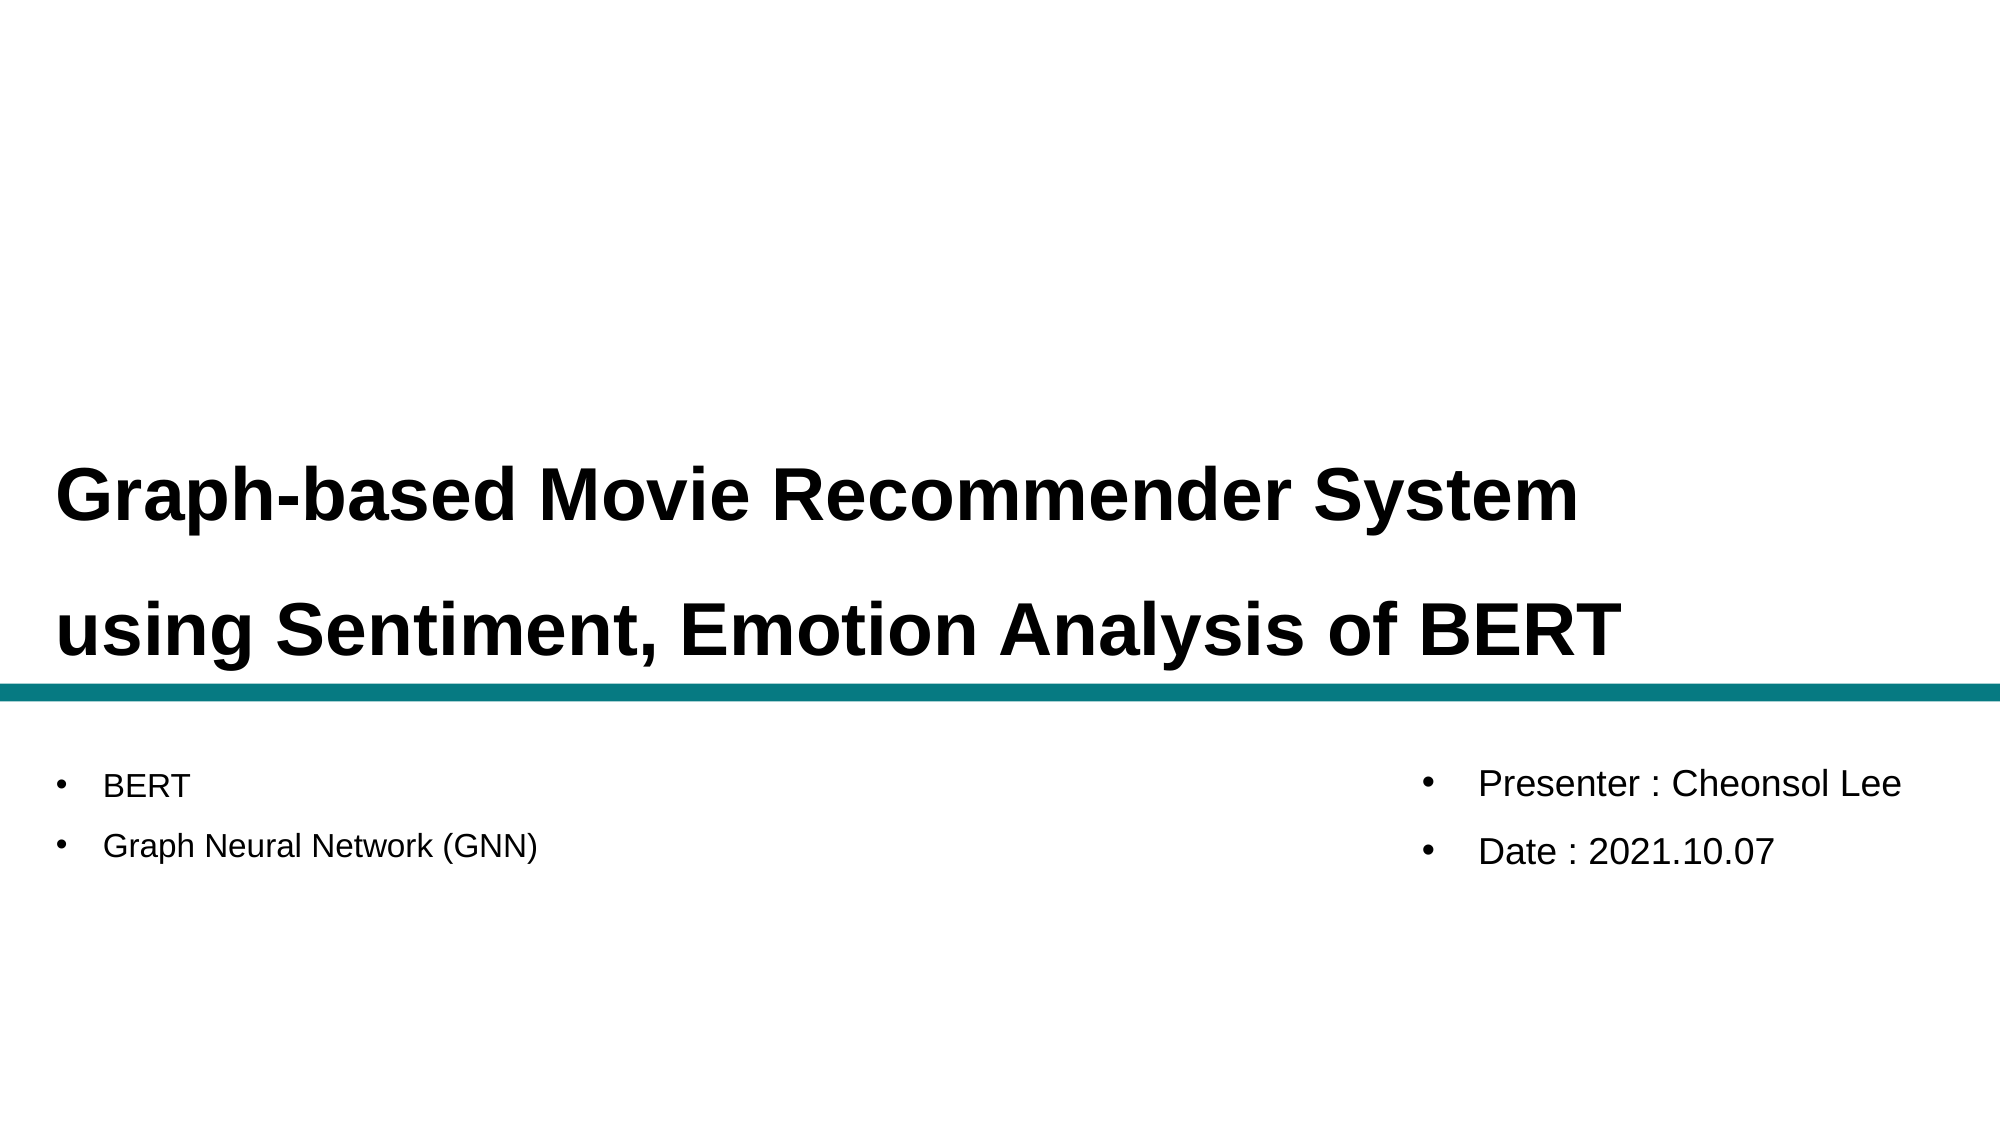

Graph-based Movie Recommender System
using Sentiment, Emotion Analysis of BERT
Presenter : Cheonsol Lee
Date : 2021.10.07
BERT
Graph Neural Network (GNN)